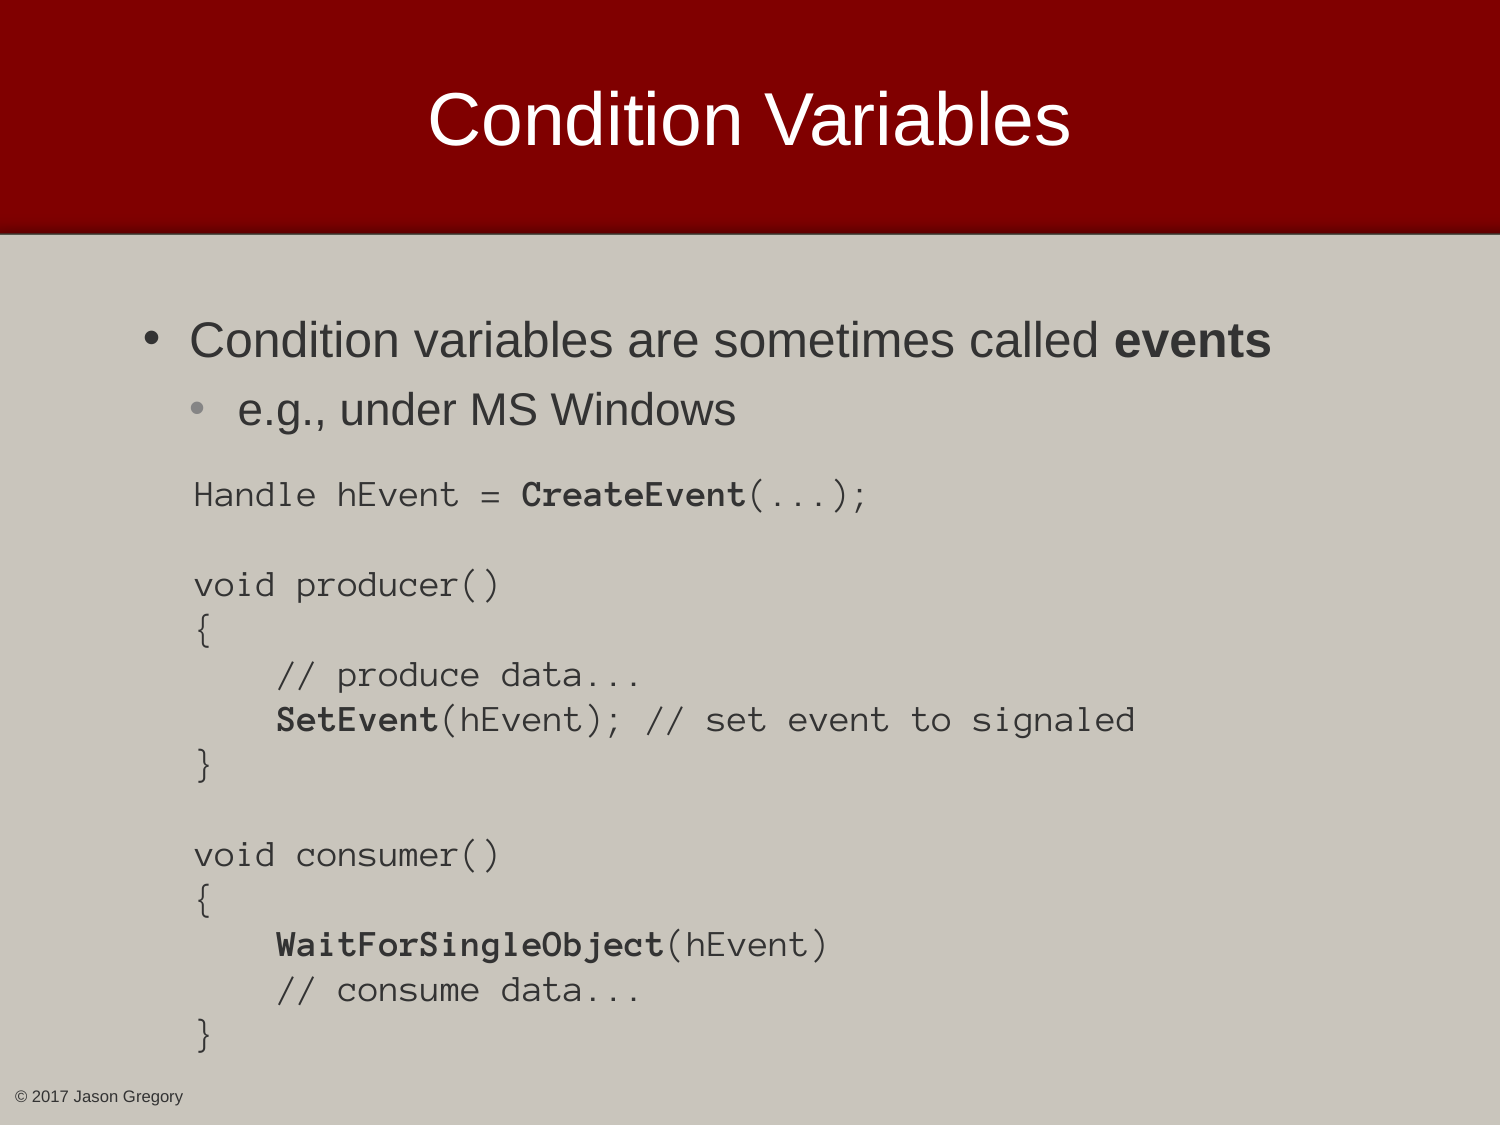

# Condition Variables
Condition variables are sometimes called events
e.g., under MS Windows
Handle hEvent = CreateEvent(...);

void producer()
{
    // produce data...
    SetEvent(hEvent); // set event to signaled
}

void consumer()
{
    WaitForSingleObject(hEvent)
    // consume data...
}
© 2017 Jason Gregory